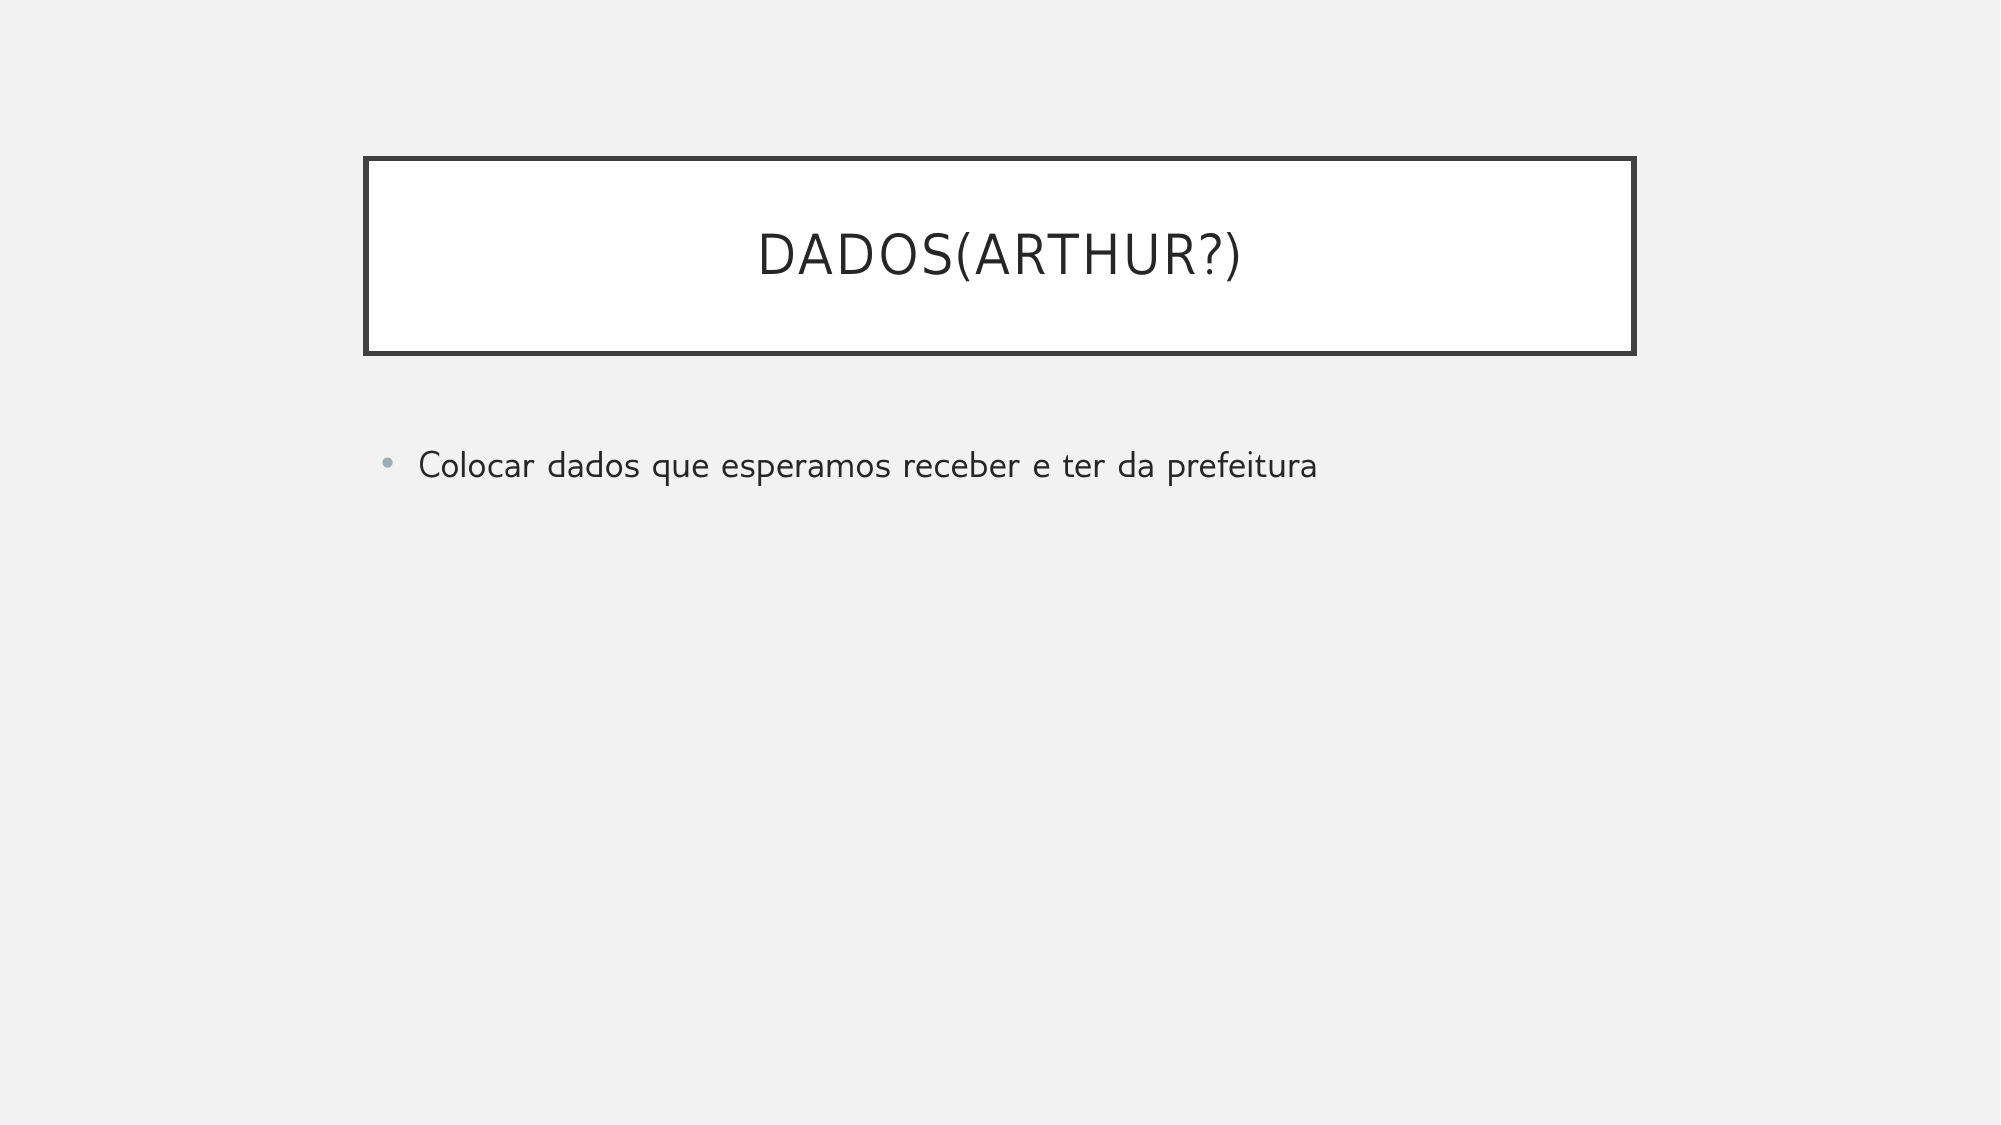

# Dados(Arthur?)
Colocar dados que esperamos receber e ter da prefeitura